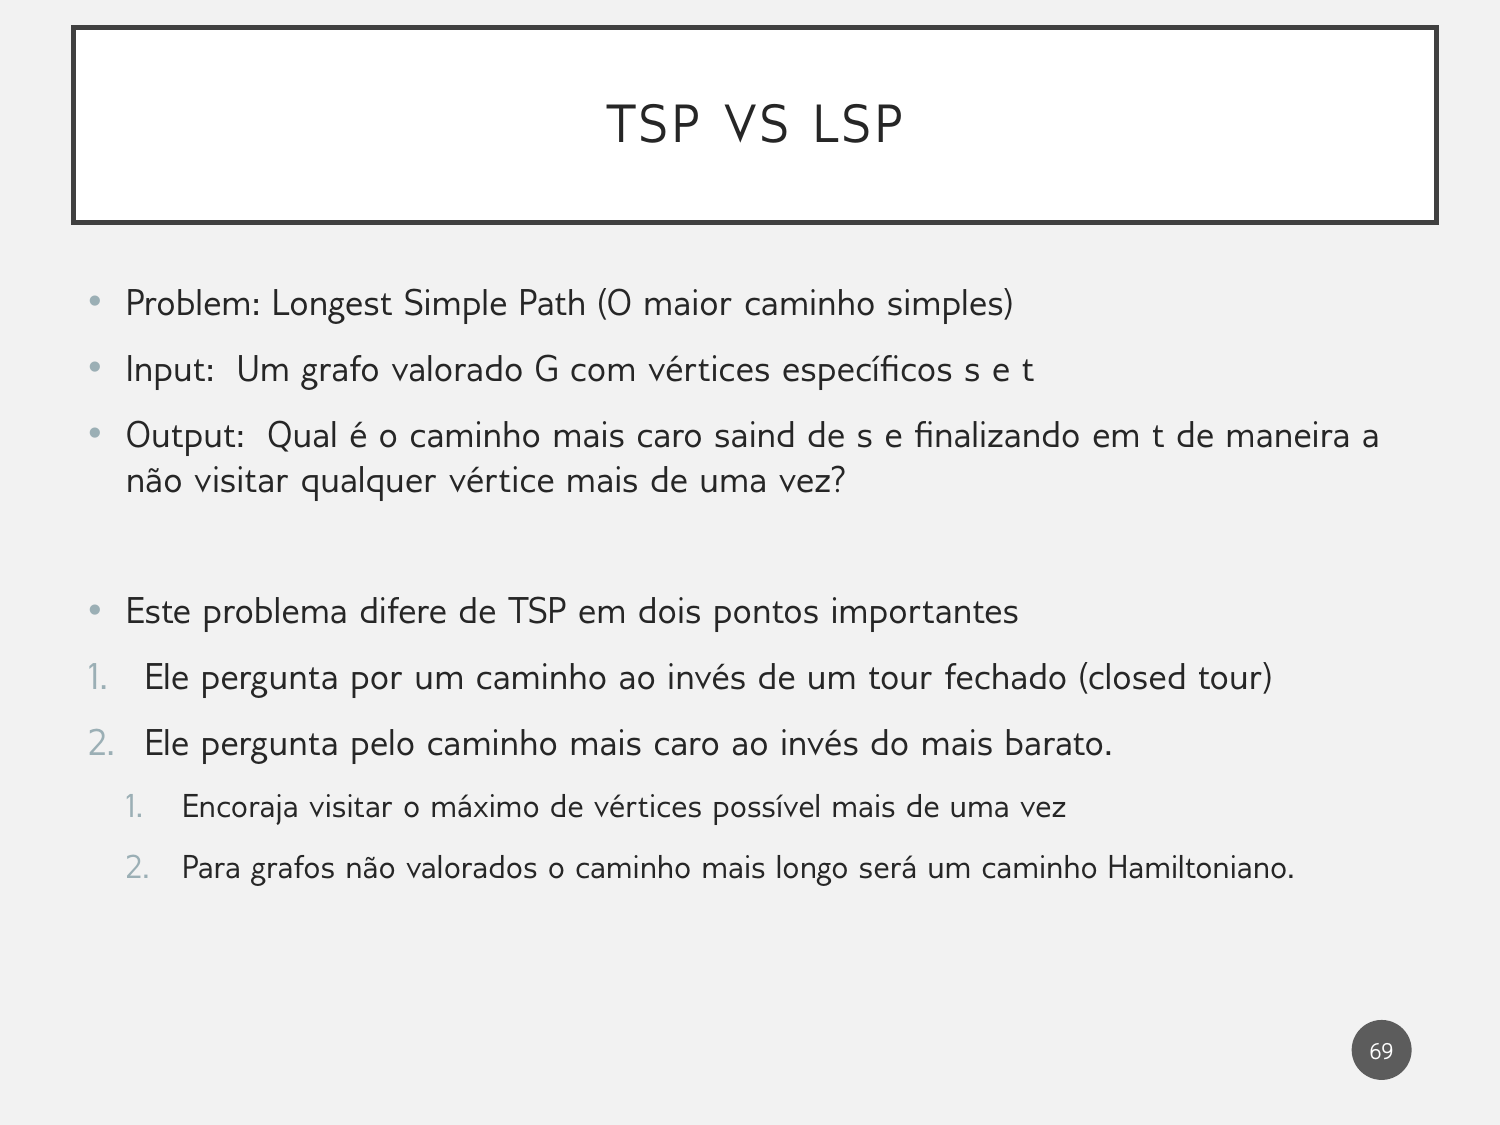

# TSP vs LSP
Problem: Longest Simple Path (O maior caminho simples)
Input:  Um grafo valorado G com vértices específicos s e t
Output:  Qual é o caminho mais caro saind de s e finalizando em t de maneira a não visitar qualquer vértice mais de uma vez?

Este problema difere de TSP em dois pontos importantes
Ele pergunta por um caminho ao invés de um tour fechado (closed tour)
Ele pergunta pelo caminho mais caro ao invés do mais barato.
Encoraja visitar o máximo de vértices possível mais de uma vez
Para grafos não valorados o caminho mais longo será um caminho Hamiltoniano.

69